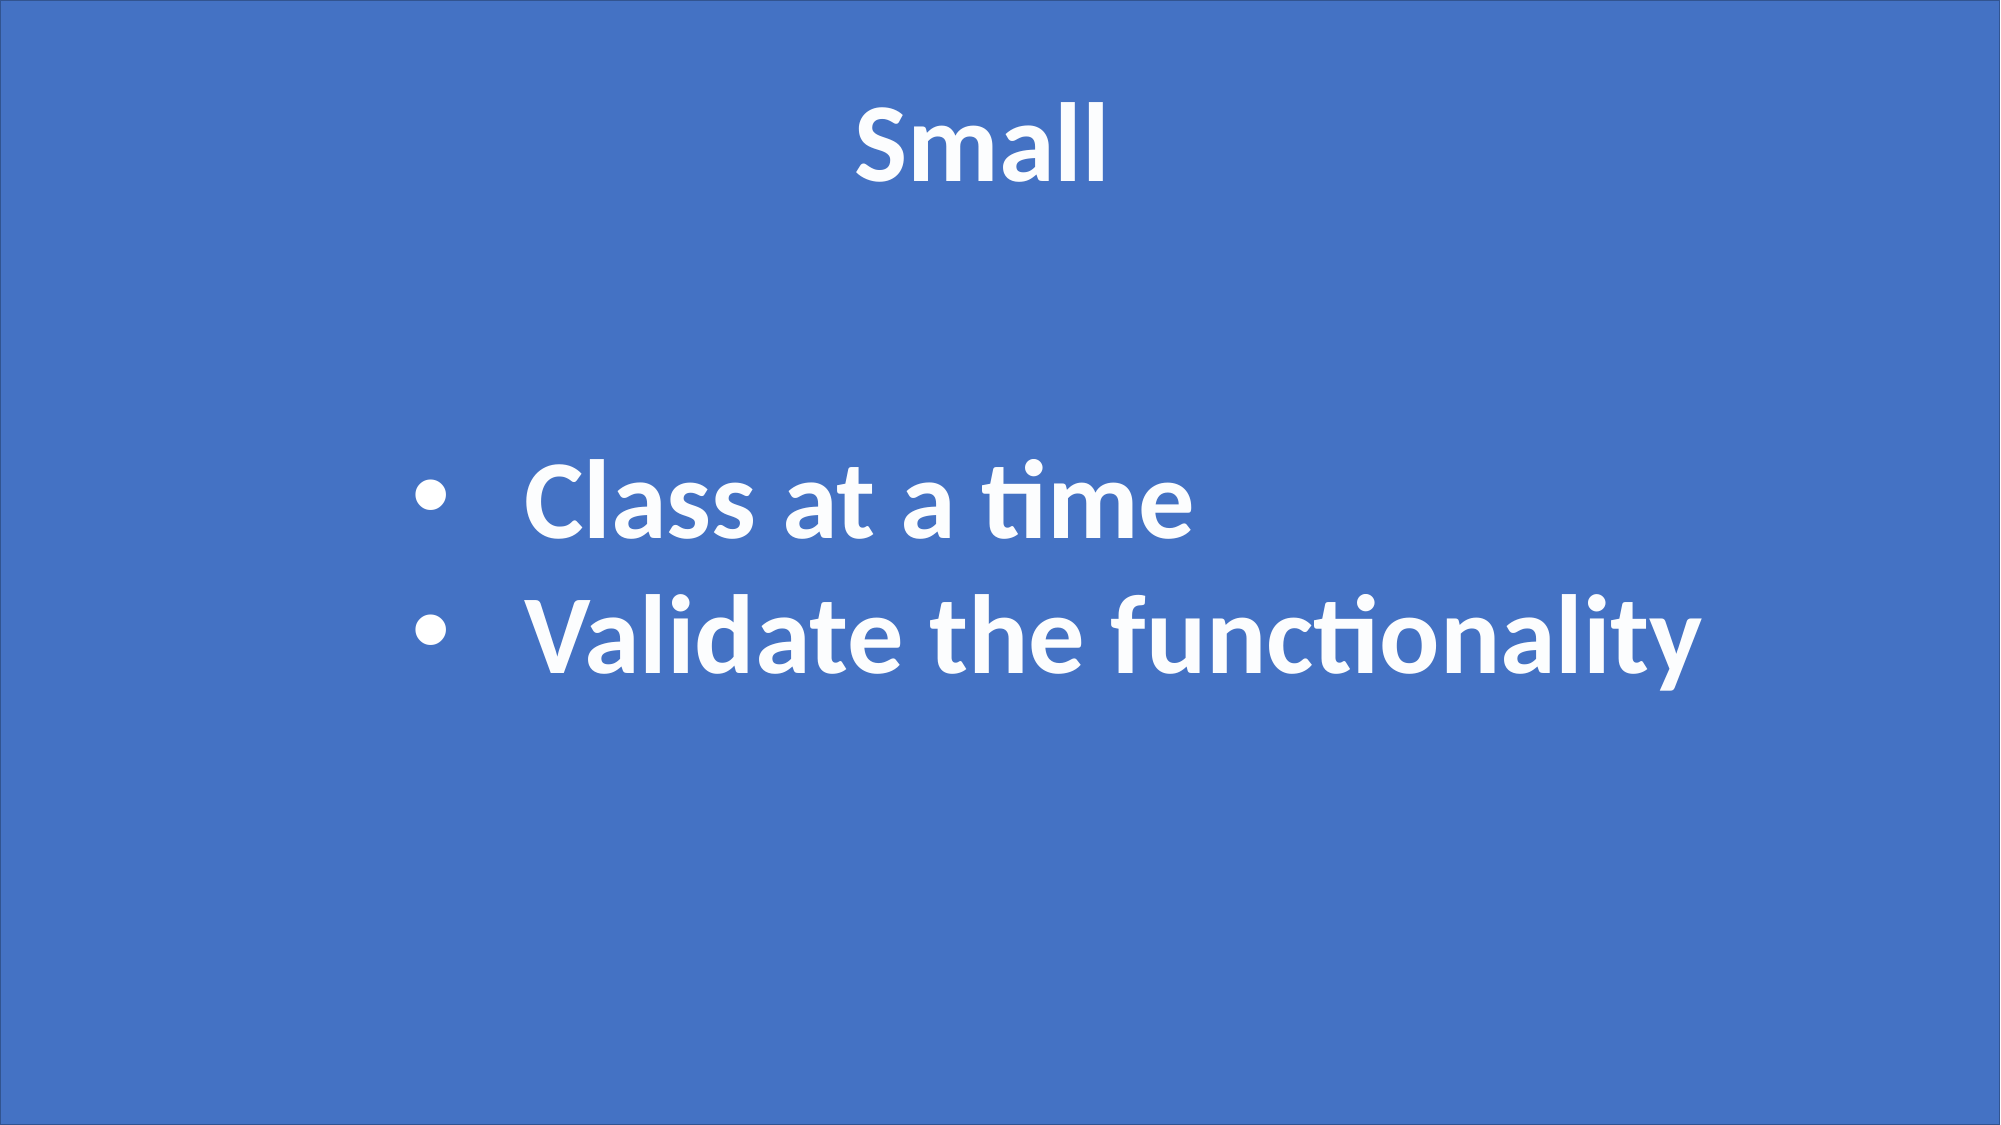

Small
Class at a time
Validate the functionality